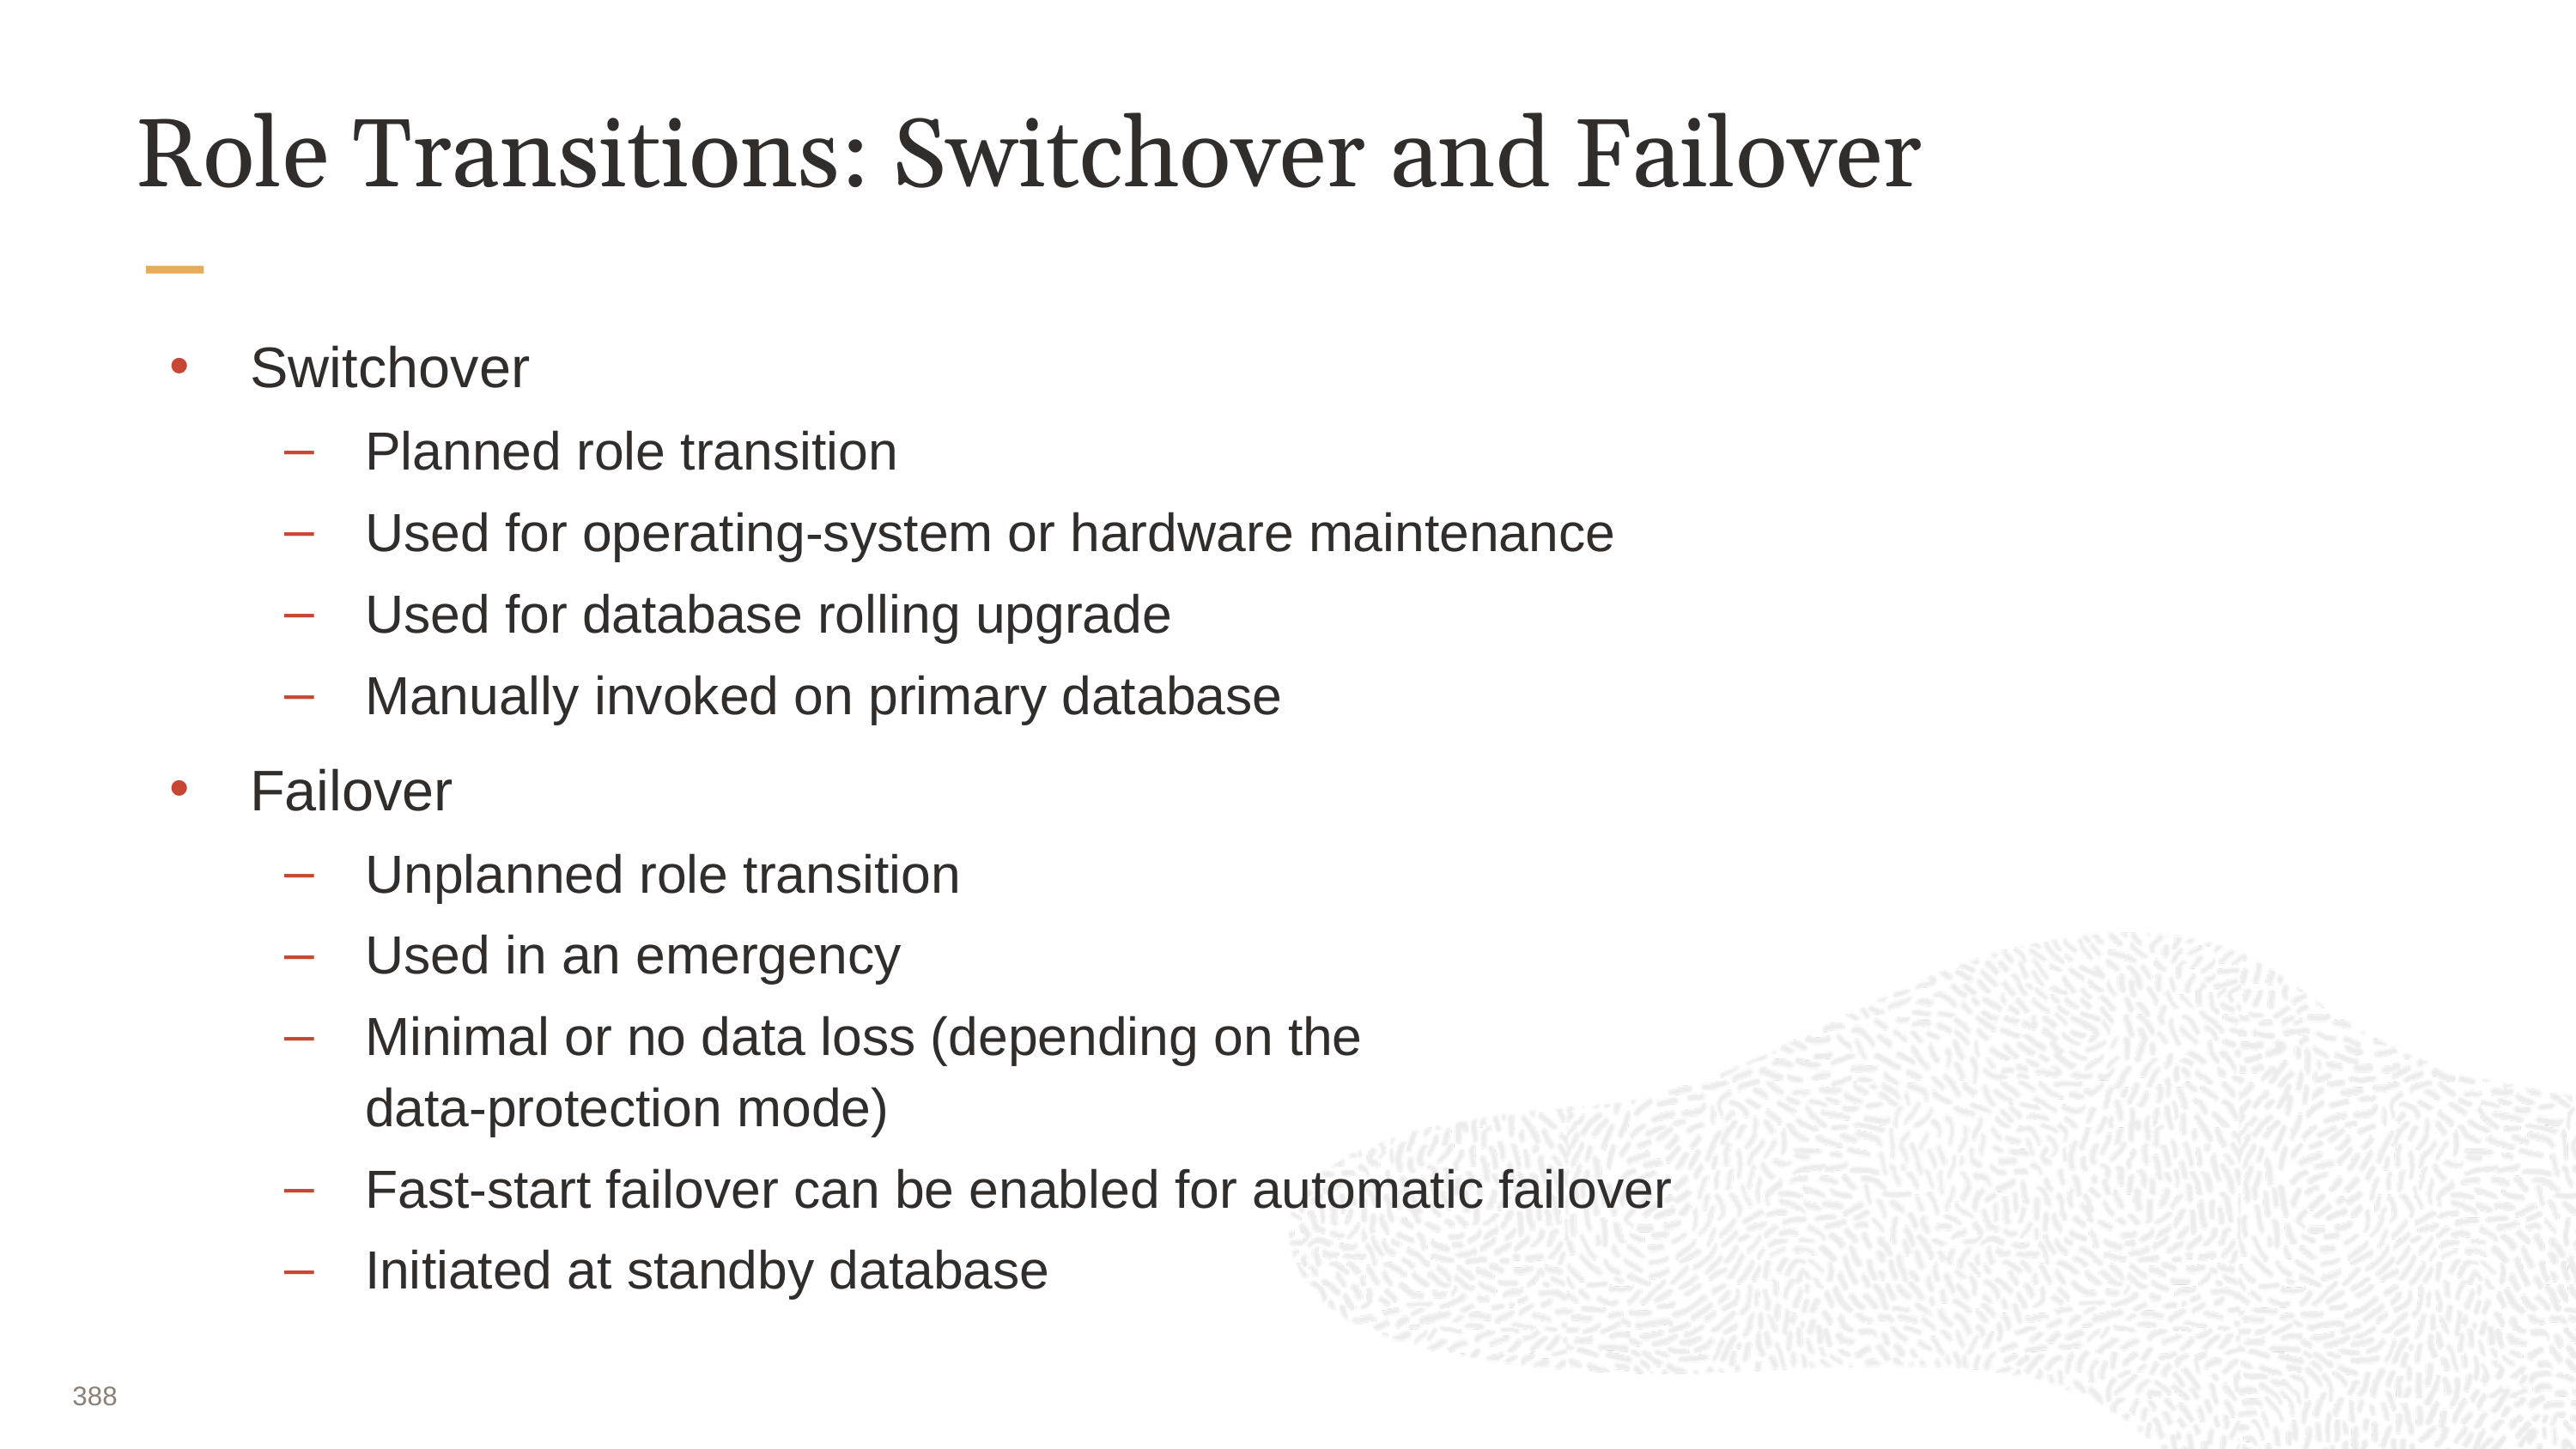

# Role Transitions: Switchover and Failover
Switchover
Planned role transition
Used for operating-system or hardware maintenance
Used for database rolling upgrade
Manually invoked on primary database
Failover
Unplanned role transition
Used in an emergency
Minimal or no data loss (depending on the
data-protection mode)
Fast-start failover can be enabled for automatic failover
Initiated at standby database